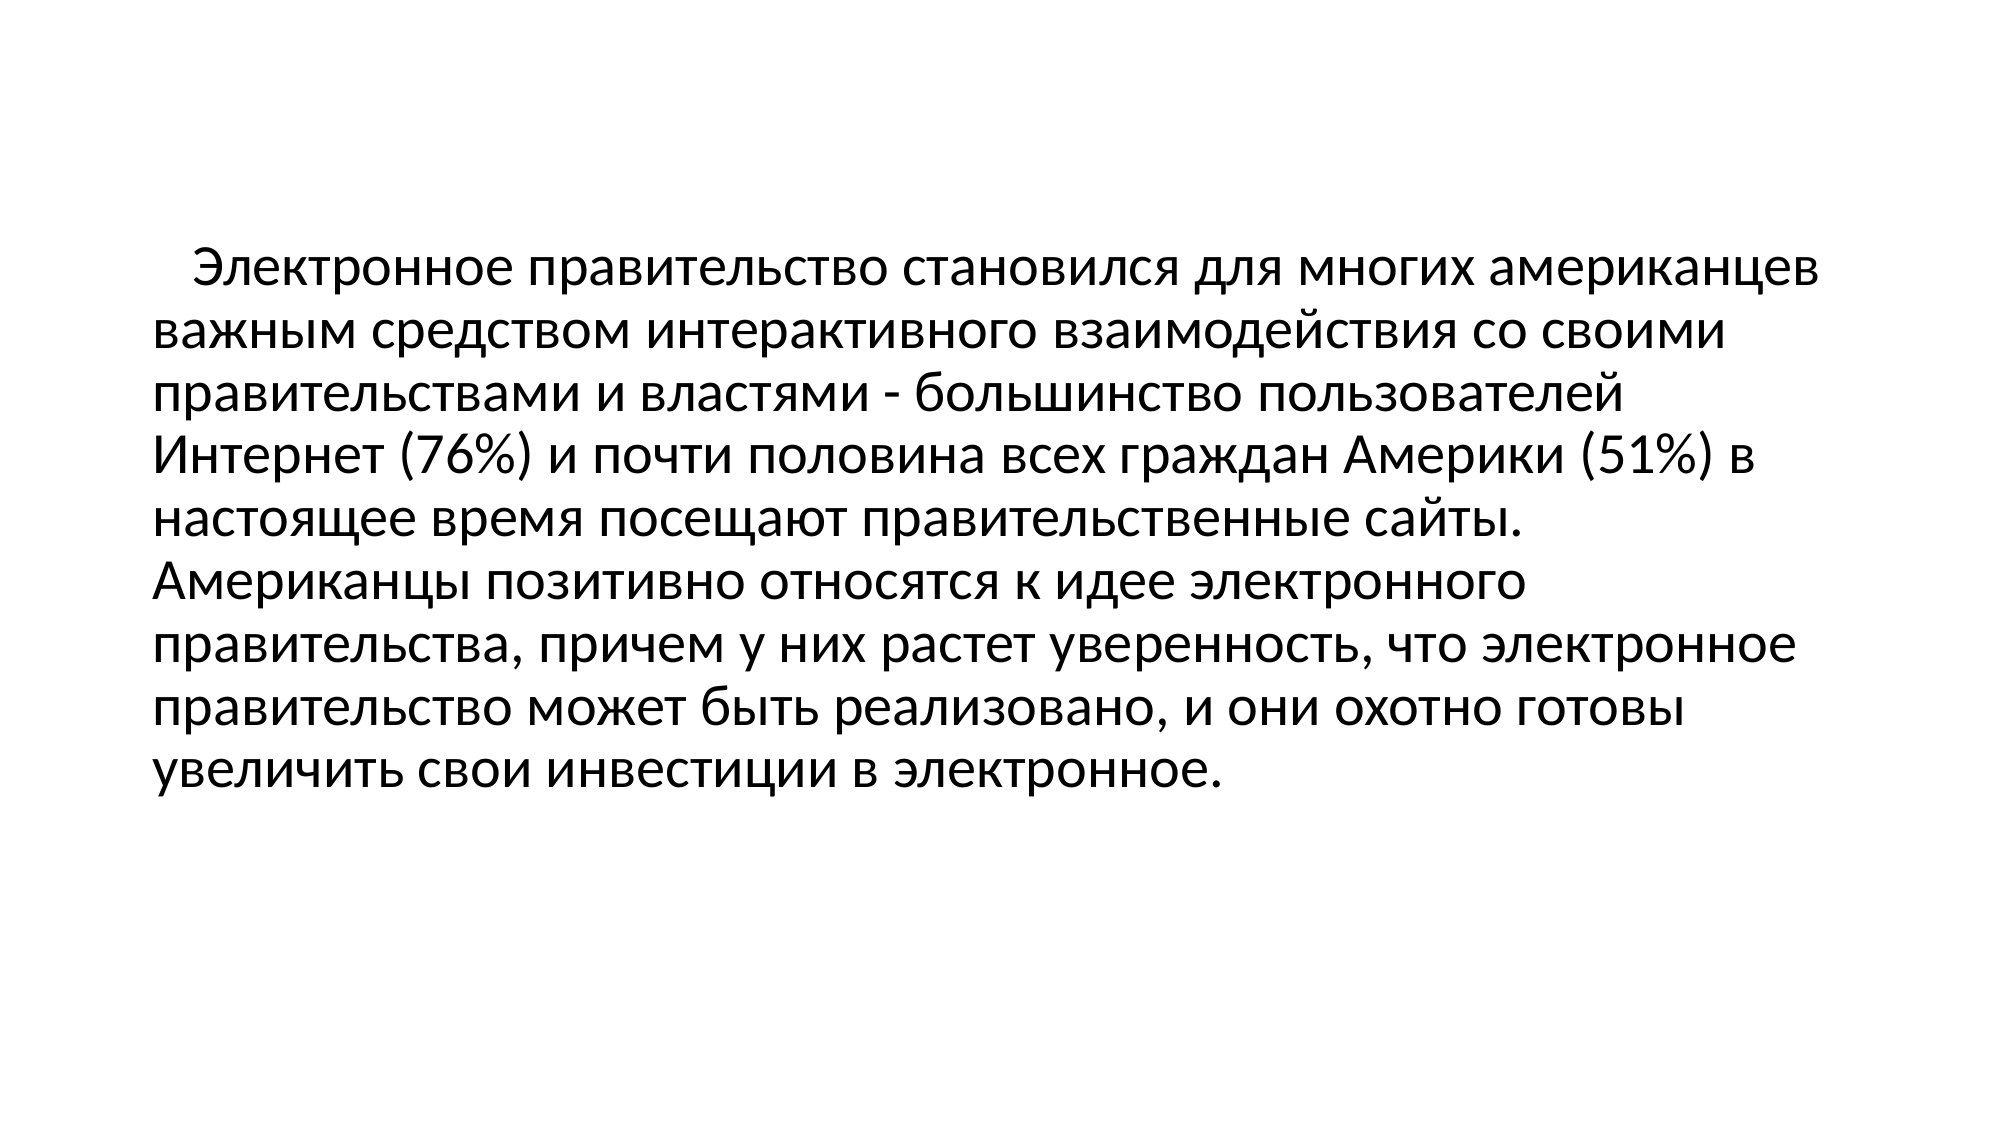

#
   Электронное правительство становился для многих американцев важным средством интерактивного взаимодействия со своими правительствами и властями - большинство пользователей Интернет (76%) и почти половина всех граждан Америки (51%) в настоящее время посещают правительственные сайты. Американцы позитивно относятся к идее электронного правительства, причем у них растет уверенность, что электронное правительство может быть реализовано, и они охотно готовы увеличить свои инвестиции в электронное.